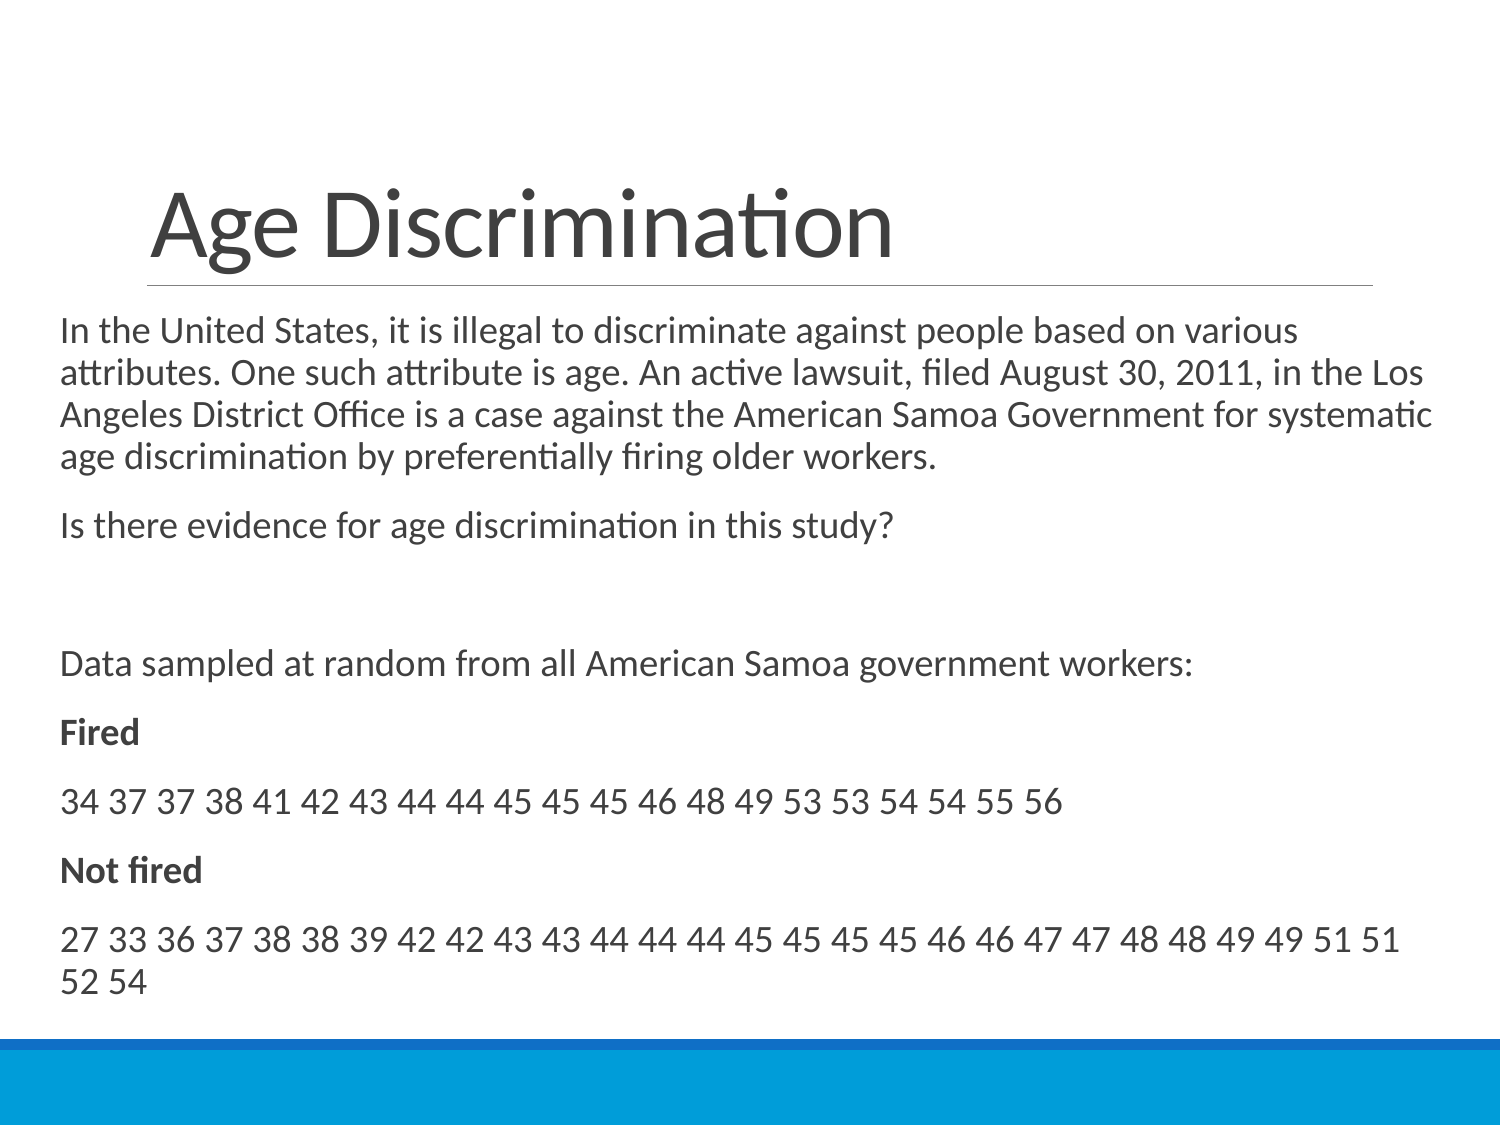

# Age Discrimination
In the United States, it is illegal to discriminate against people based on various attributes. One such attribute is age. An active lawsuit, filed August 30, 2011, in the Los Angeles District Office is a case against the American Samoa Government for systematic age discrimination by preferentially firing older workers.
Is there evidence for age discrimination in this study?

Data sampled at random from all American Samoa government workers:
Fired
34 37 37 38 41 42 43 44 44 45 45 45 46 48 49 53 53 54 54 55 56
Not fired
27 33 36 37 38 38 39 42 42 43 43 44 44 44 45 45 45 45 46 46 47 47 48 48 49 49 51 51 52 54